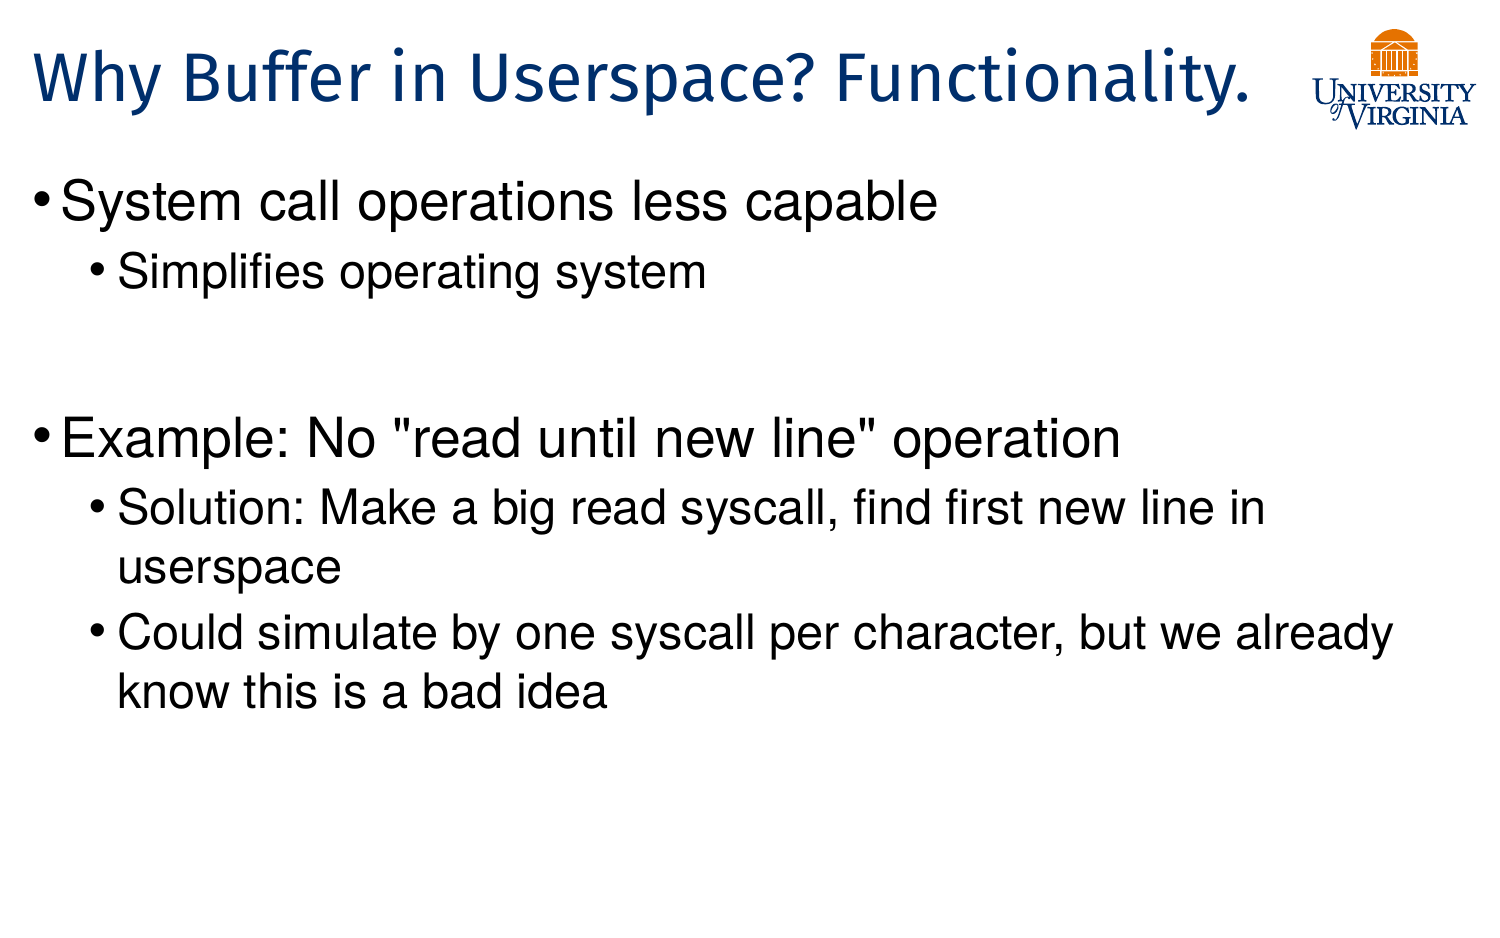

# Why Buffer in Userspace? Functionality.
System call operations less capable
Simplifies operating system

Example: No "read until new line" operation
Solution: Make a big read syscall, find first new line in userspace
Could simulate by one syscall per character, but we already know this is a bad idea